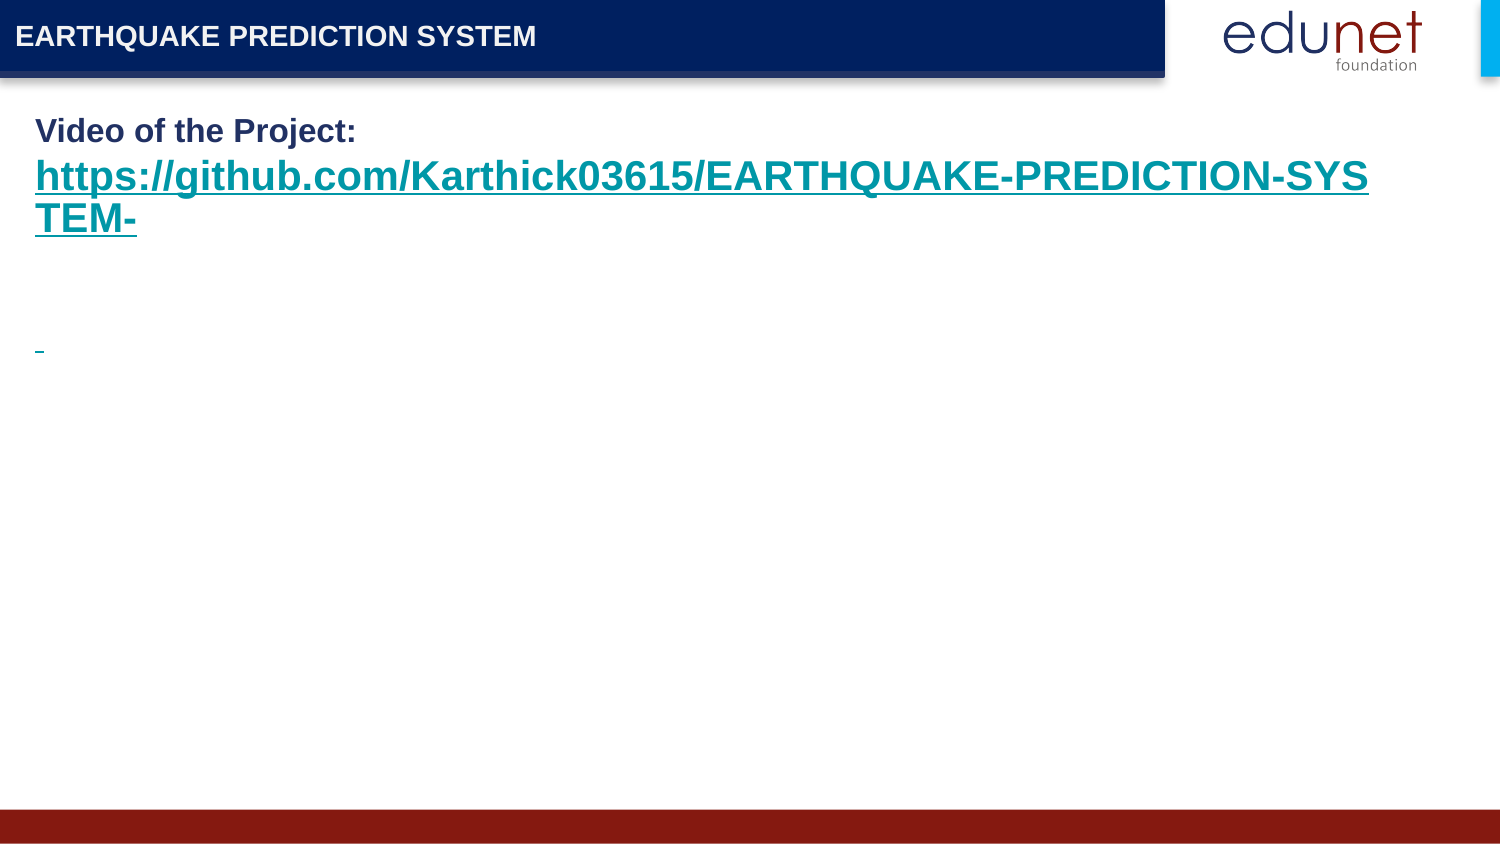

EARTHQUAKE PREDICTION SYSTEM
Video of the Project:
https://github.com/Karthick03615/EARTHQUAKE-PREDICTION-SYSTEM-